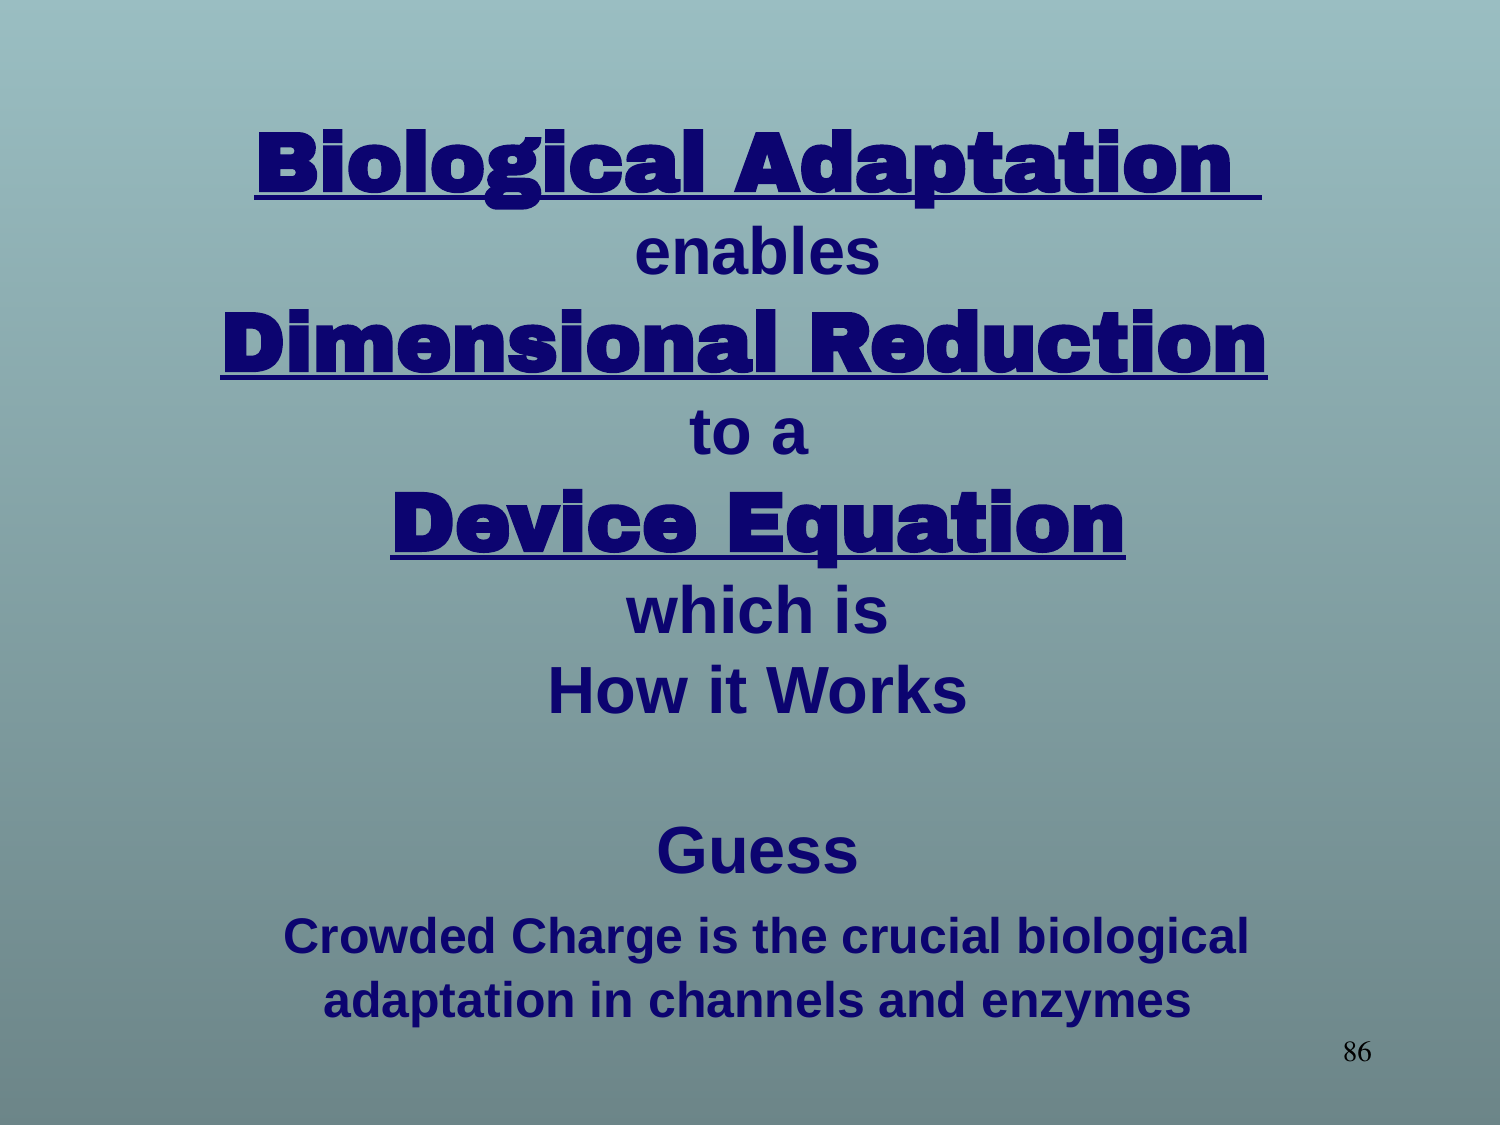

Biological Adaptation
enables
Dimensional Reduction
to a
Device Equation
which is
How it Works

Guess
 Crowded Charge is the crucial biological adaptation in channels and enzymes

86